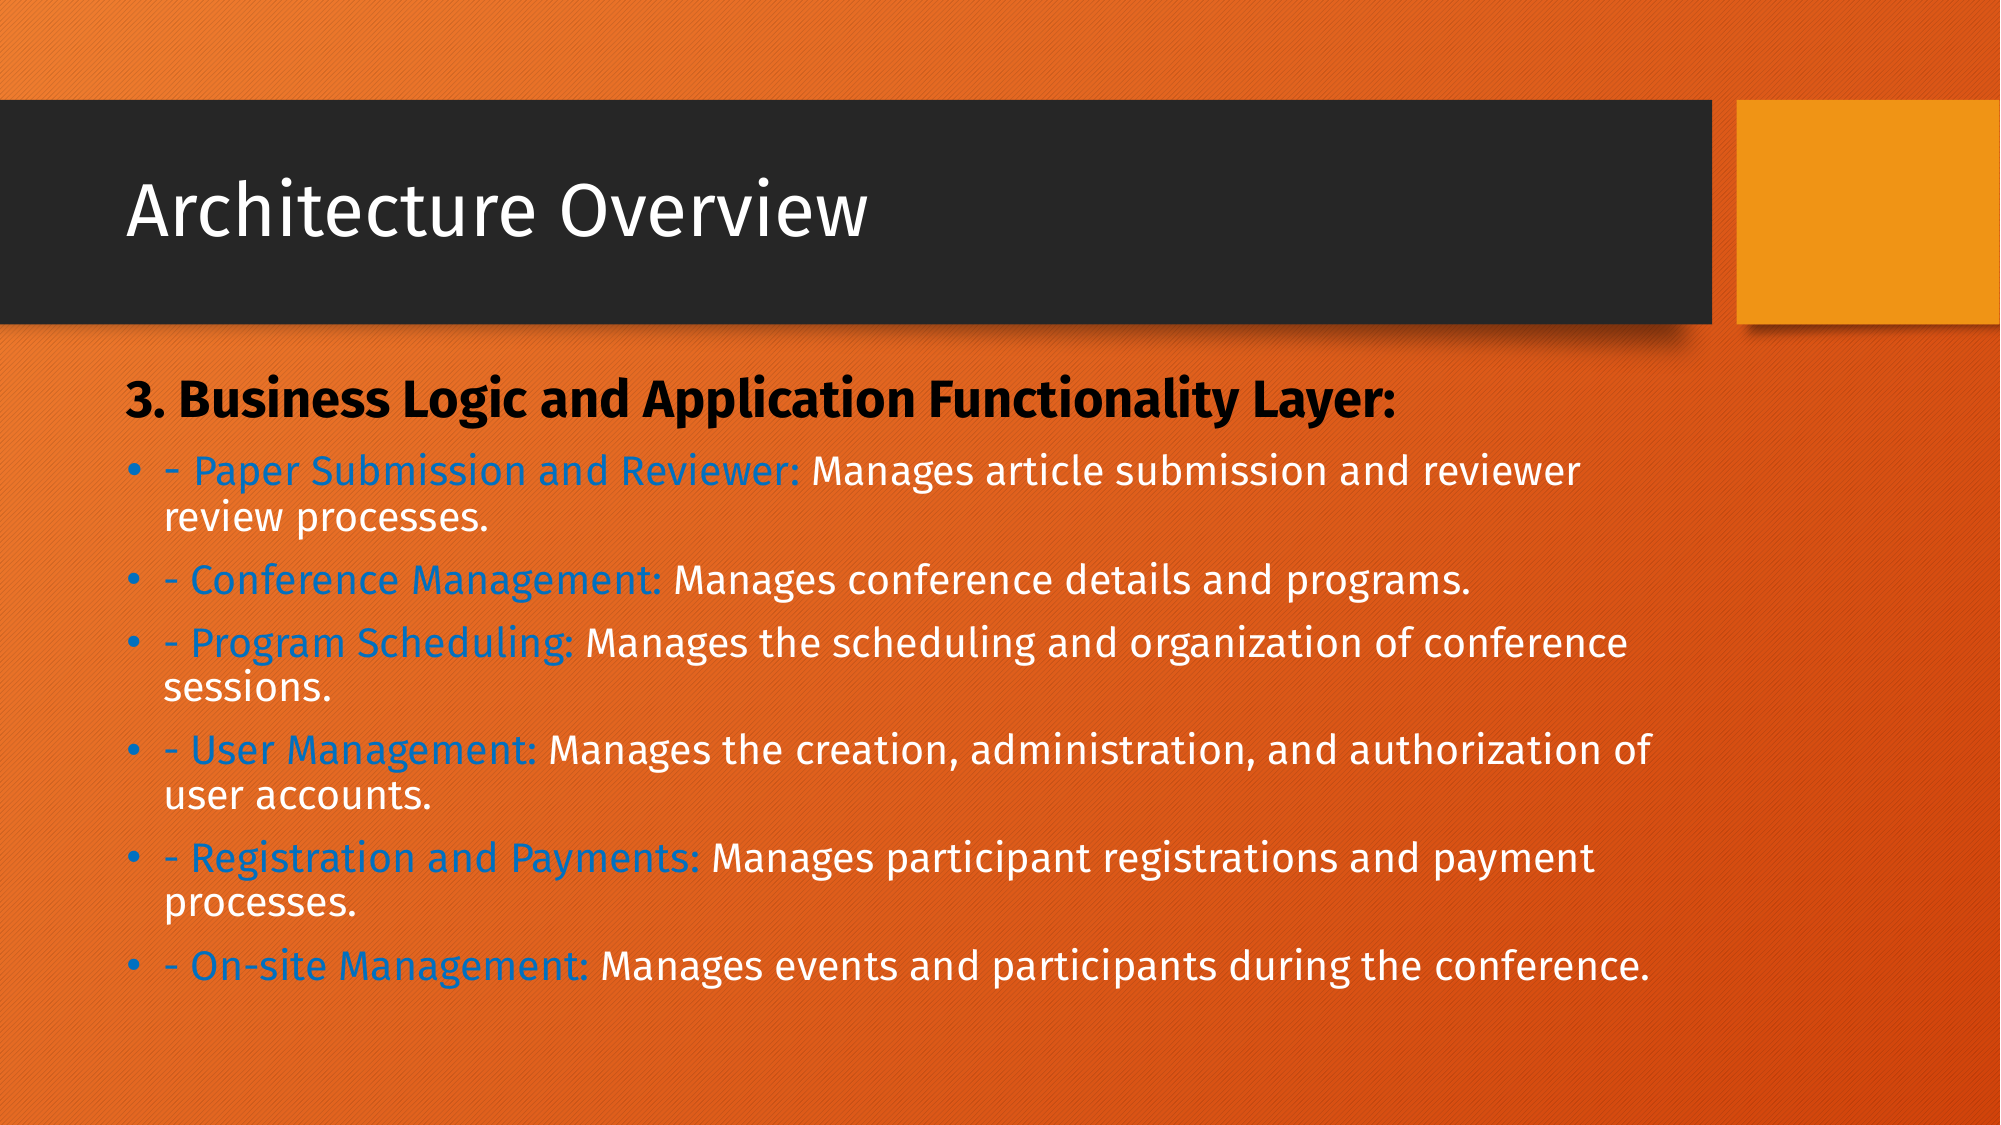

# Architecture Overview
3. Business Logic and Application Functionality Layer:
- Paper Submission and Reviewer: Manages article submission and reviewer review processes.
- Conference Management: Manages conference details and programs.
- Program Scheduling: Manages the scheduling and organization of conference sessions.
- User Management: Manages the creation, administration, and authorization of user accounts.
- Registration and Payments: Manages participant registrations and payment processes.
- On-site Management: Manages events and participants during the conference.